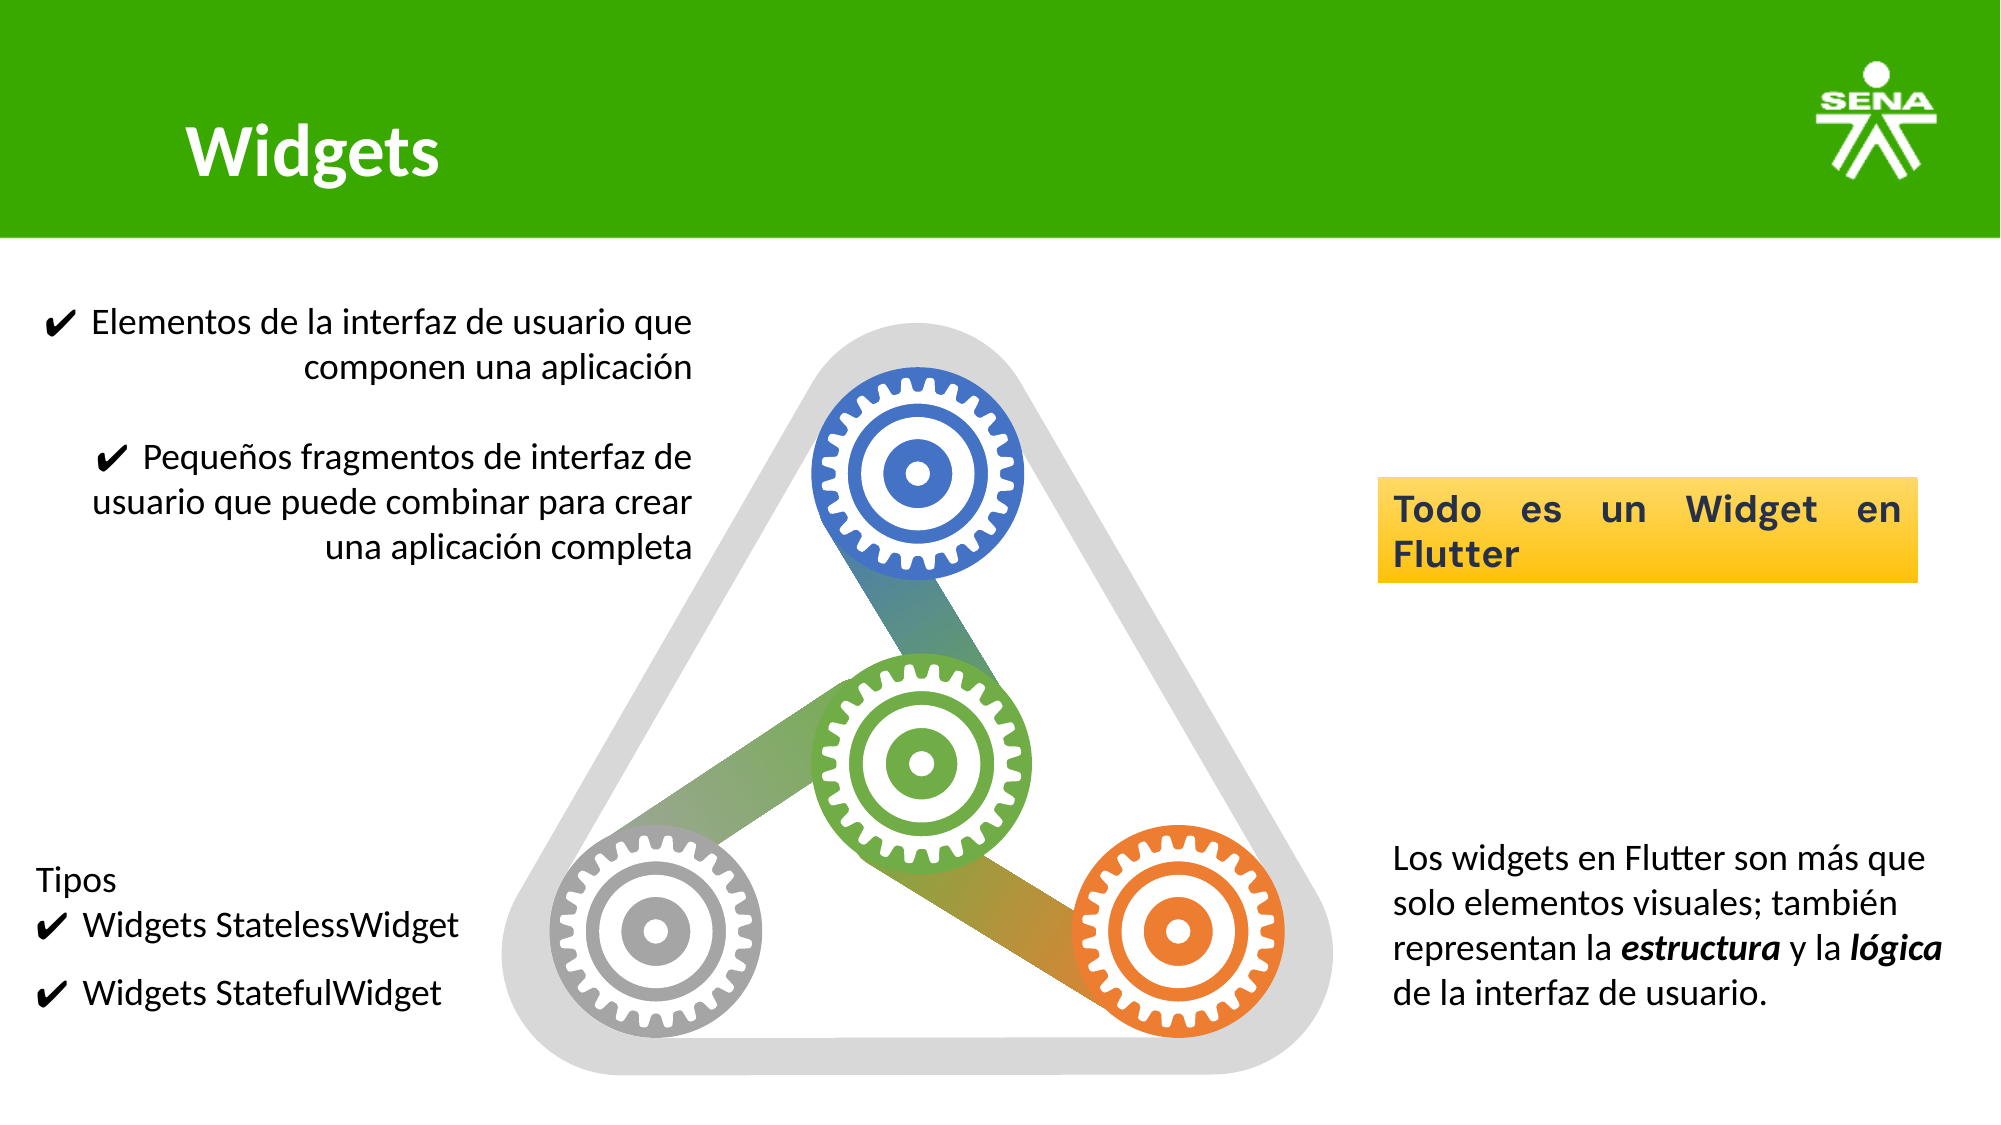

# Widgets
Elementos de la interfaz de usuario que componen una aplicación

Pequeños fragmentos de interfaz de usuario que puede combinar para crear una aplicación completa

Todo es un Widget en Flutter

Los widgets en Flutter son más que solo elementos visuales; también representan la estructura y la lógica de la interfaz de usuario.
Tipos
Widgets StatelessWidget

Widgets StatefulWidget